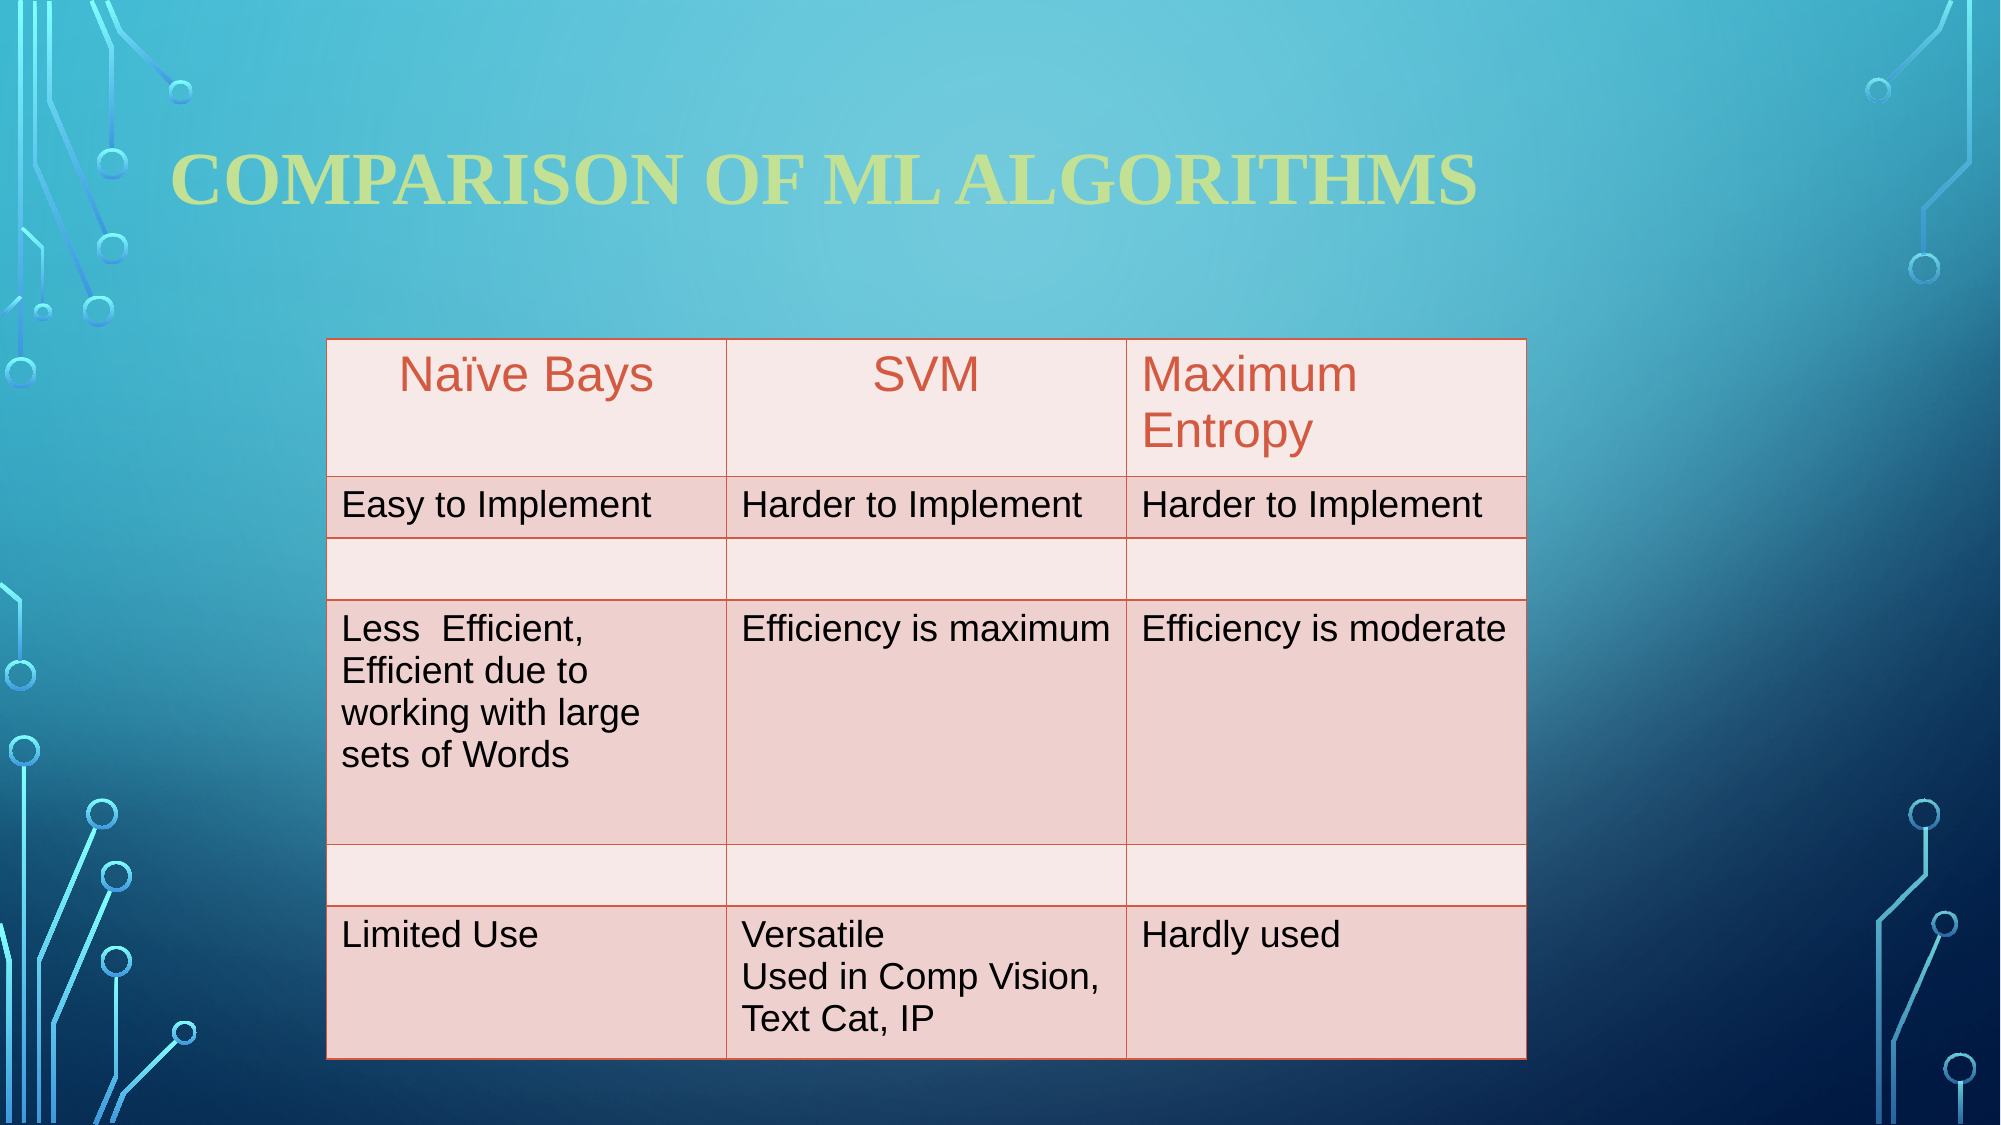

# Comparison of ML algorithms
| Naïve Bays | SVM | Maximum Entropy |
| --- | --- | --- |
| Easy to Implement | Harder to Implement | Harder to Implement |
|  |  |  |
| Less Efficient, Efficient due to working with large sets of Words | Efficiency is maximum | Efficiency is moderate |
|  |  |  |
| Limited Use | Versatile Used in Comp Vision, Text Cat, IP | Hardly used |